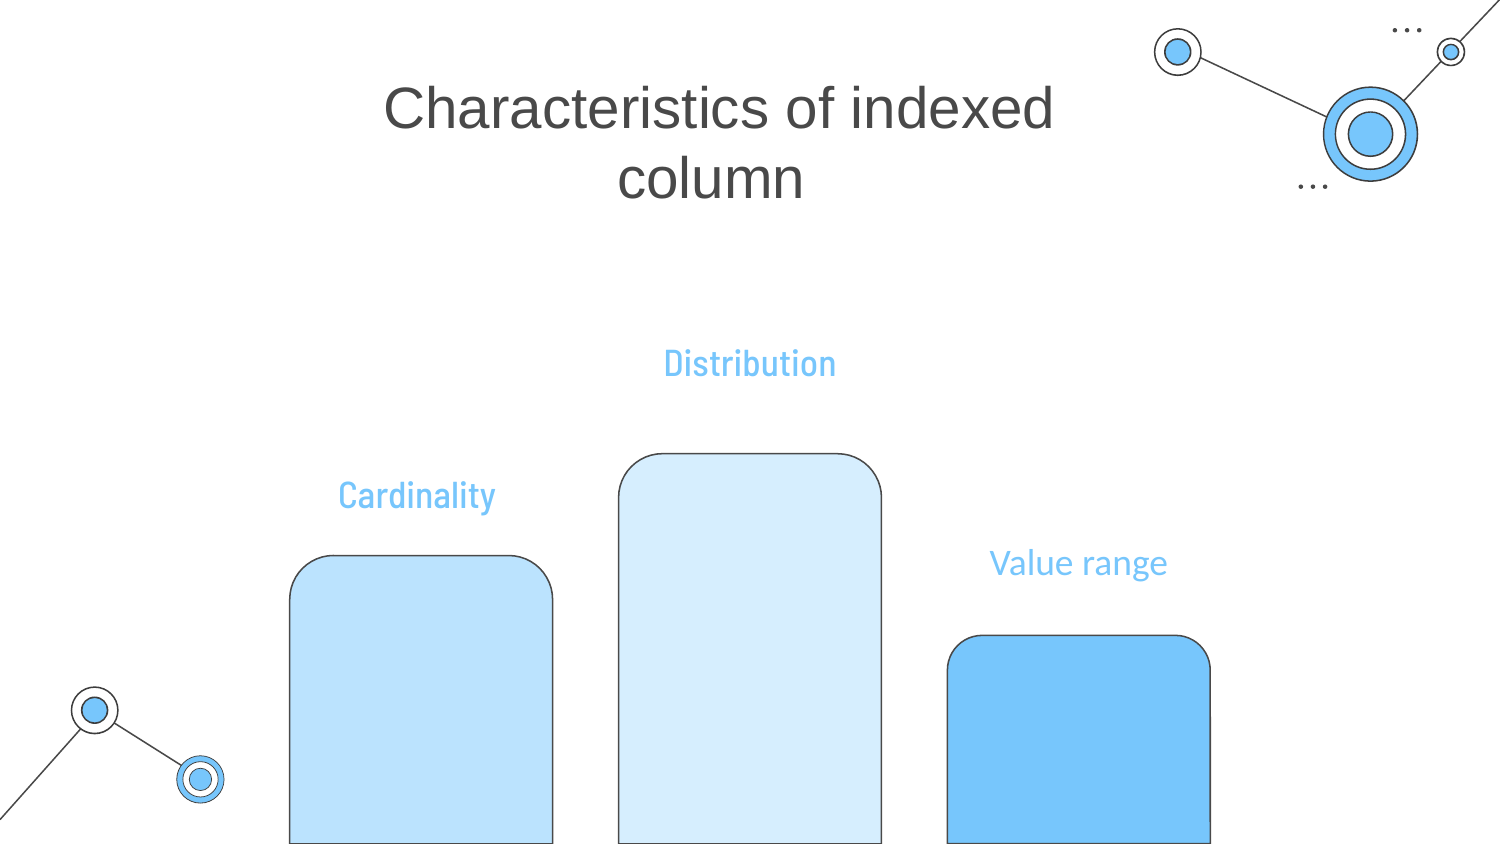

# Characteristics of indexed column
Distribution

Cardinality
Value range